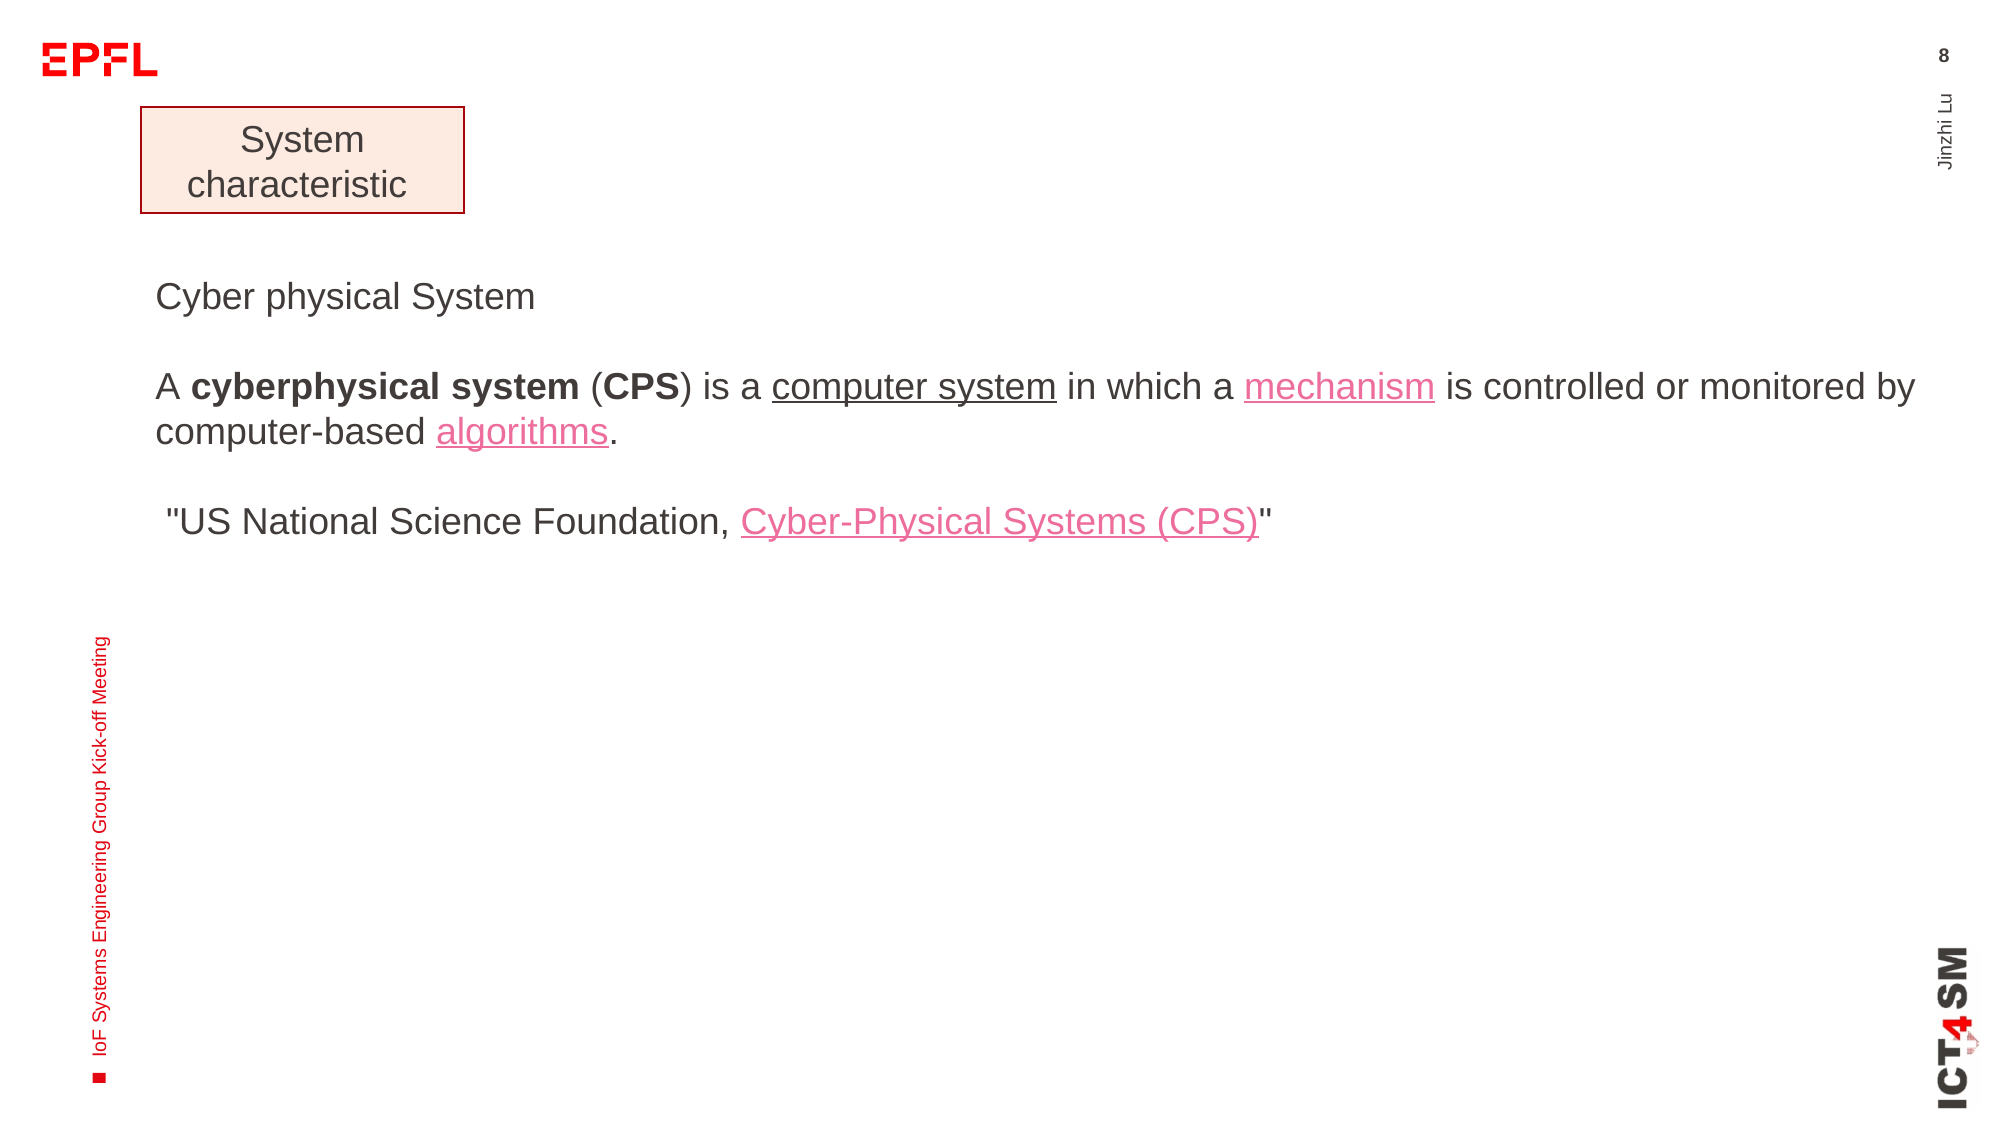

8
System characteristic
Cyber physical System

A cyberphysical system (CPS) is a computer system in which a mechanism is controlled or monitored by computer-based algorithms.

 "US National Science Foundation, Cyber-Physical Systems (CPS)"
Jinzhi Lu
IoF Systems Engineering Group Kick-off Meeting